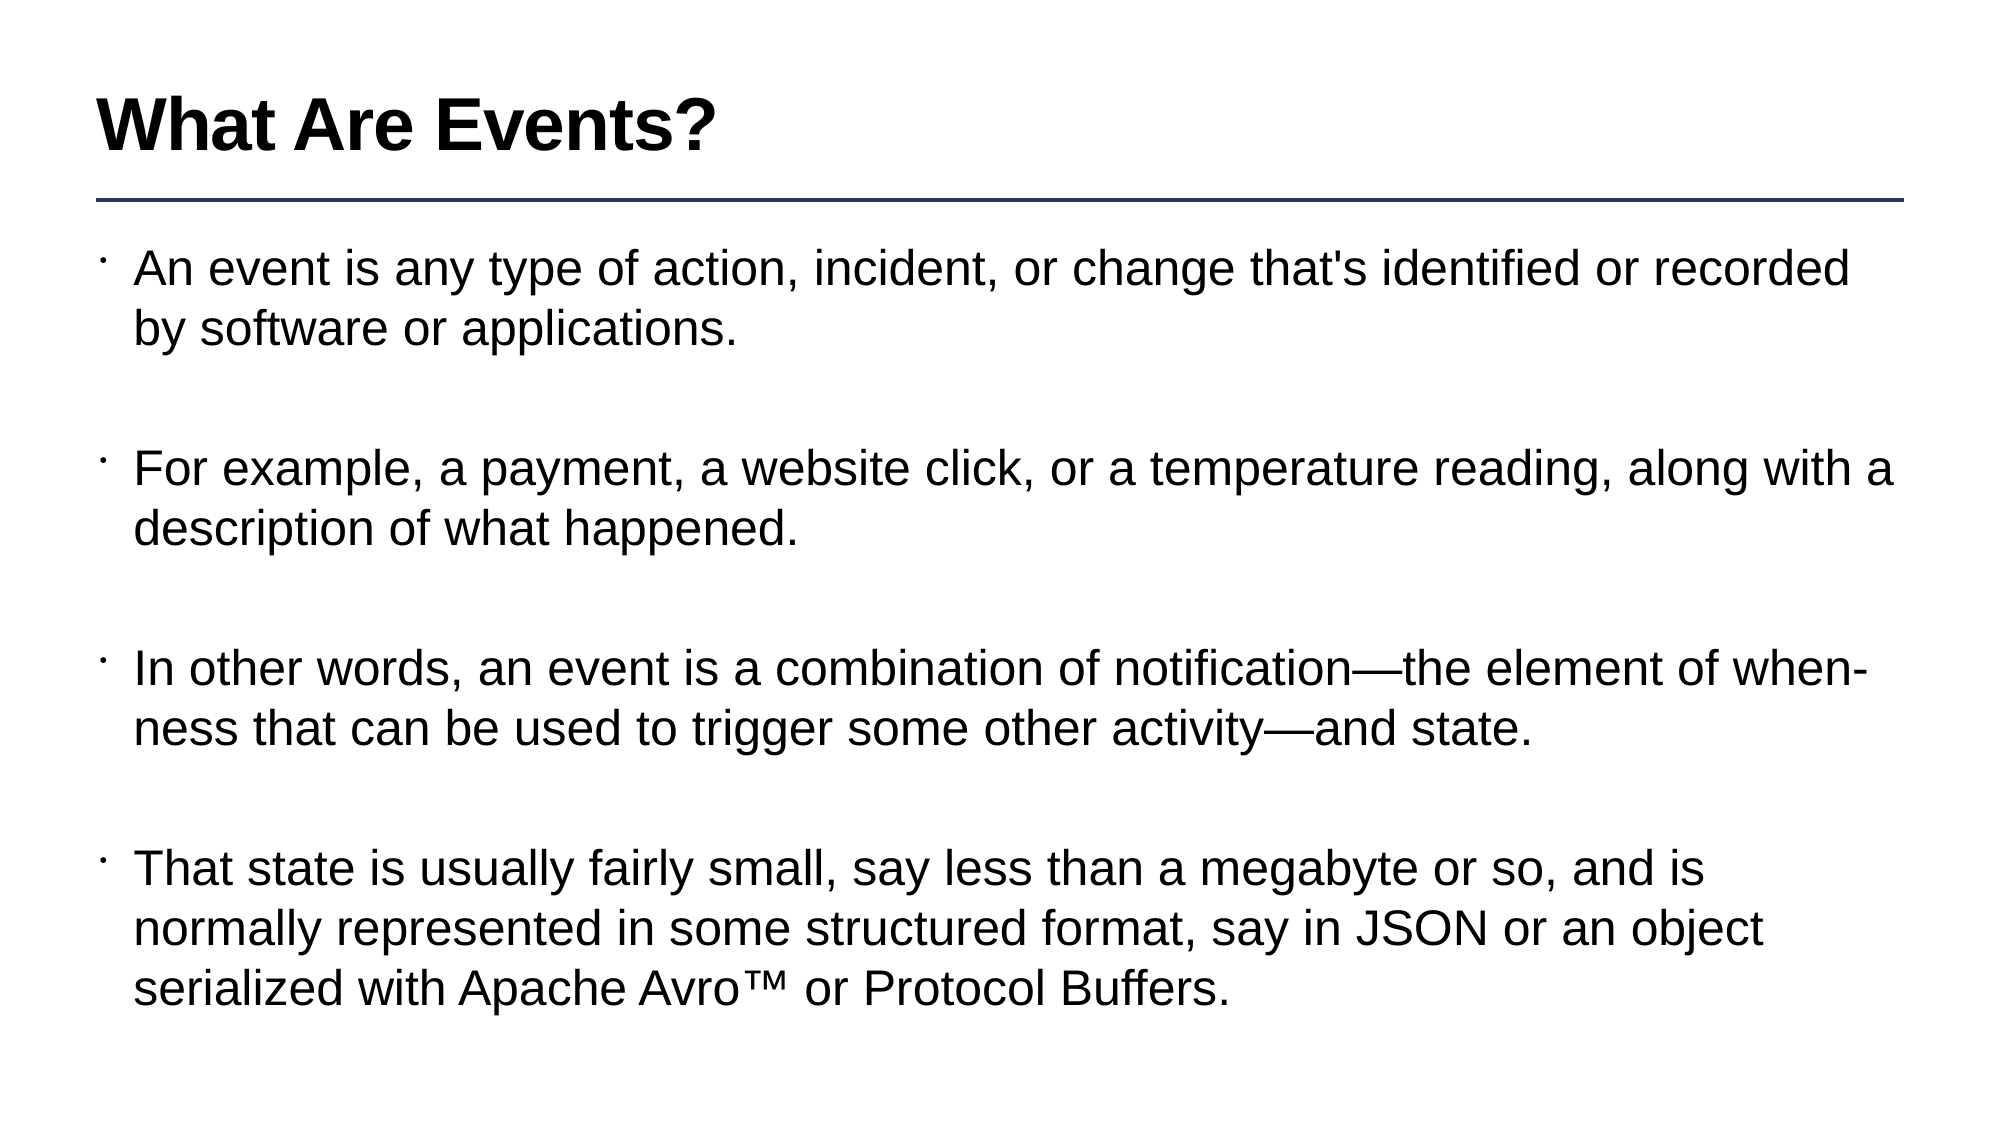

# What Are Events?
An event is any type of action, incident, or change that's identified or recorded by software or applications.

For example, a payment, a website click, or a temperature reading, along with a description of what happened.

In other words, an event is a combination of notification—the element of when-ness that can be used to trigger some other activity—and state.

That state is usually fairly small, say less than a megabyte or so, and is normally represented in some structured format, say in JSON or an object serialized with Apache Avro™ or Protocol Buffers.